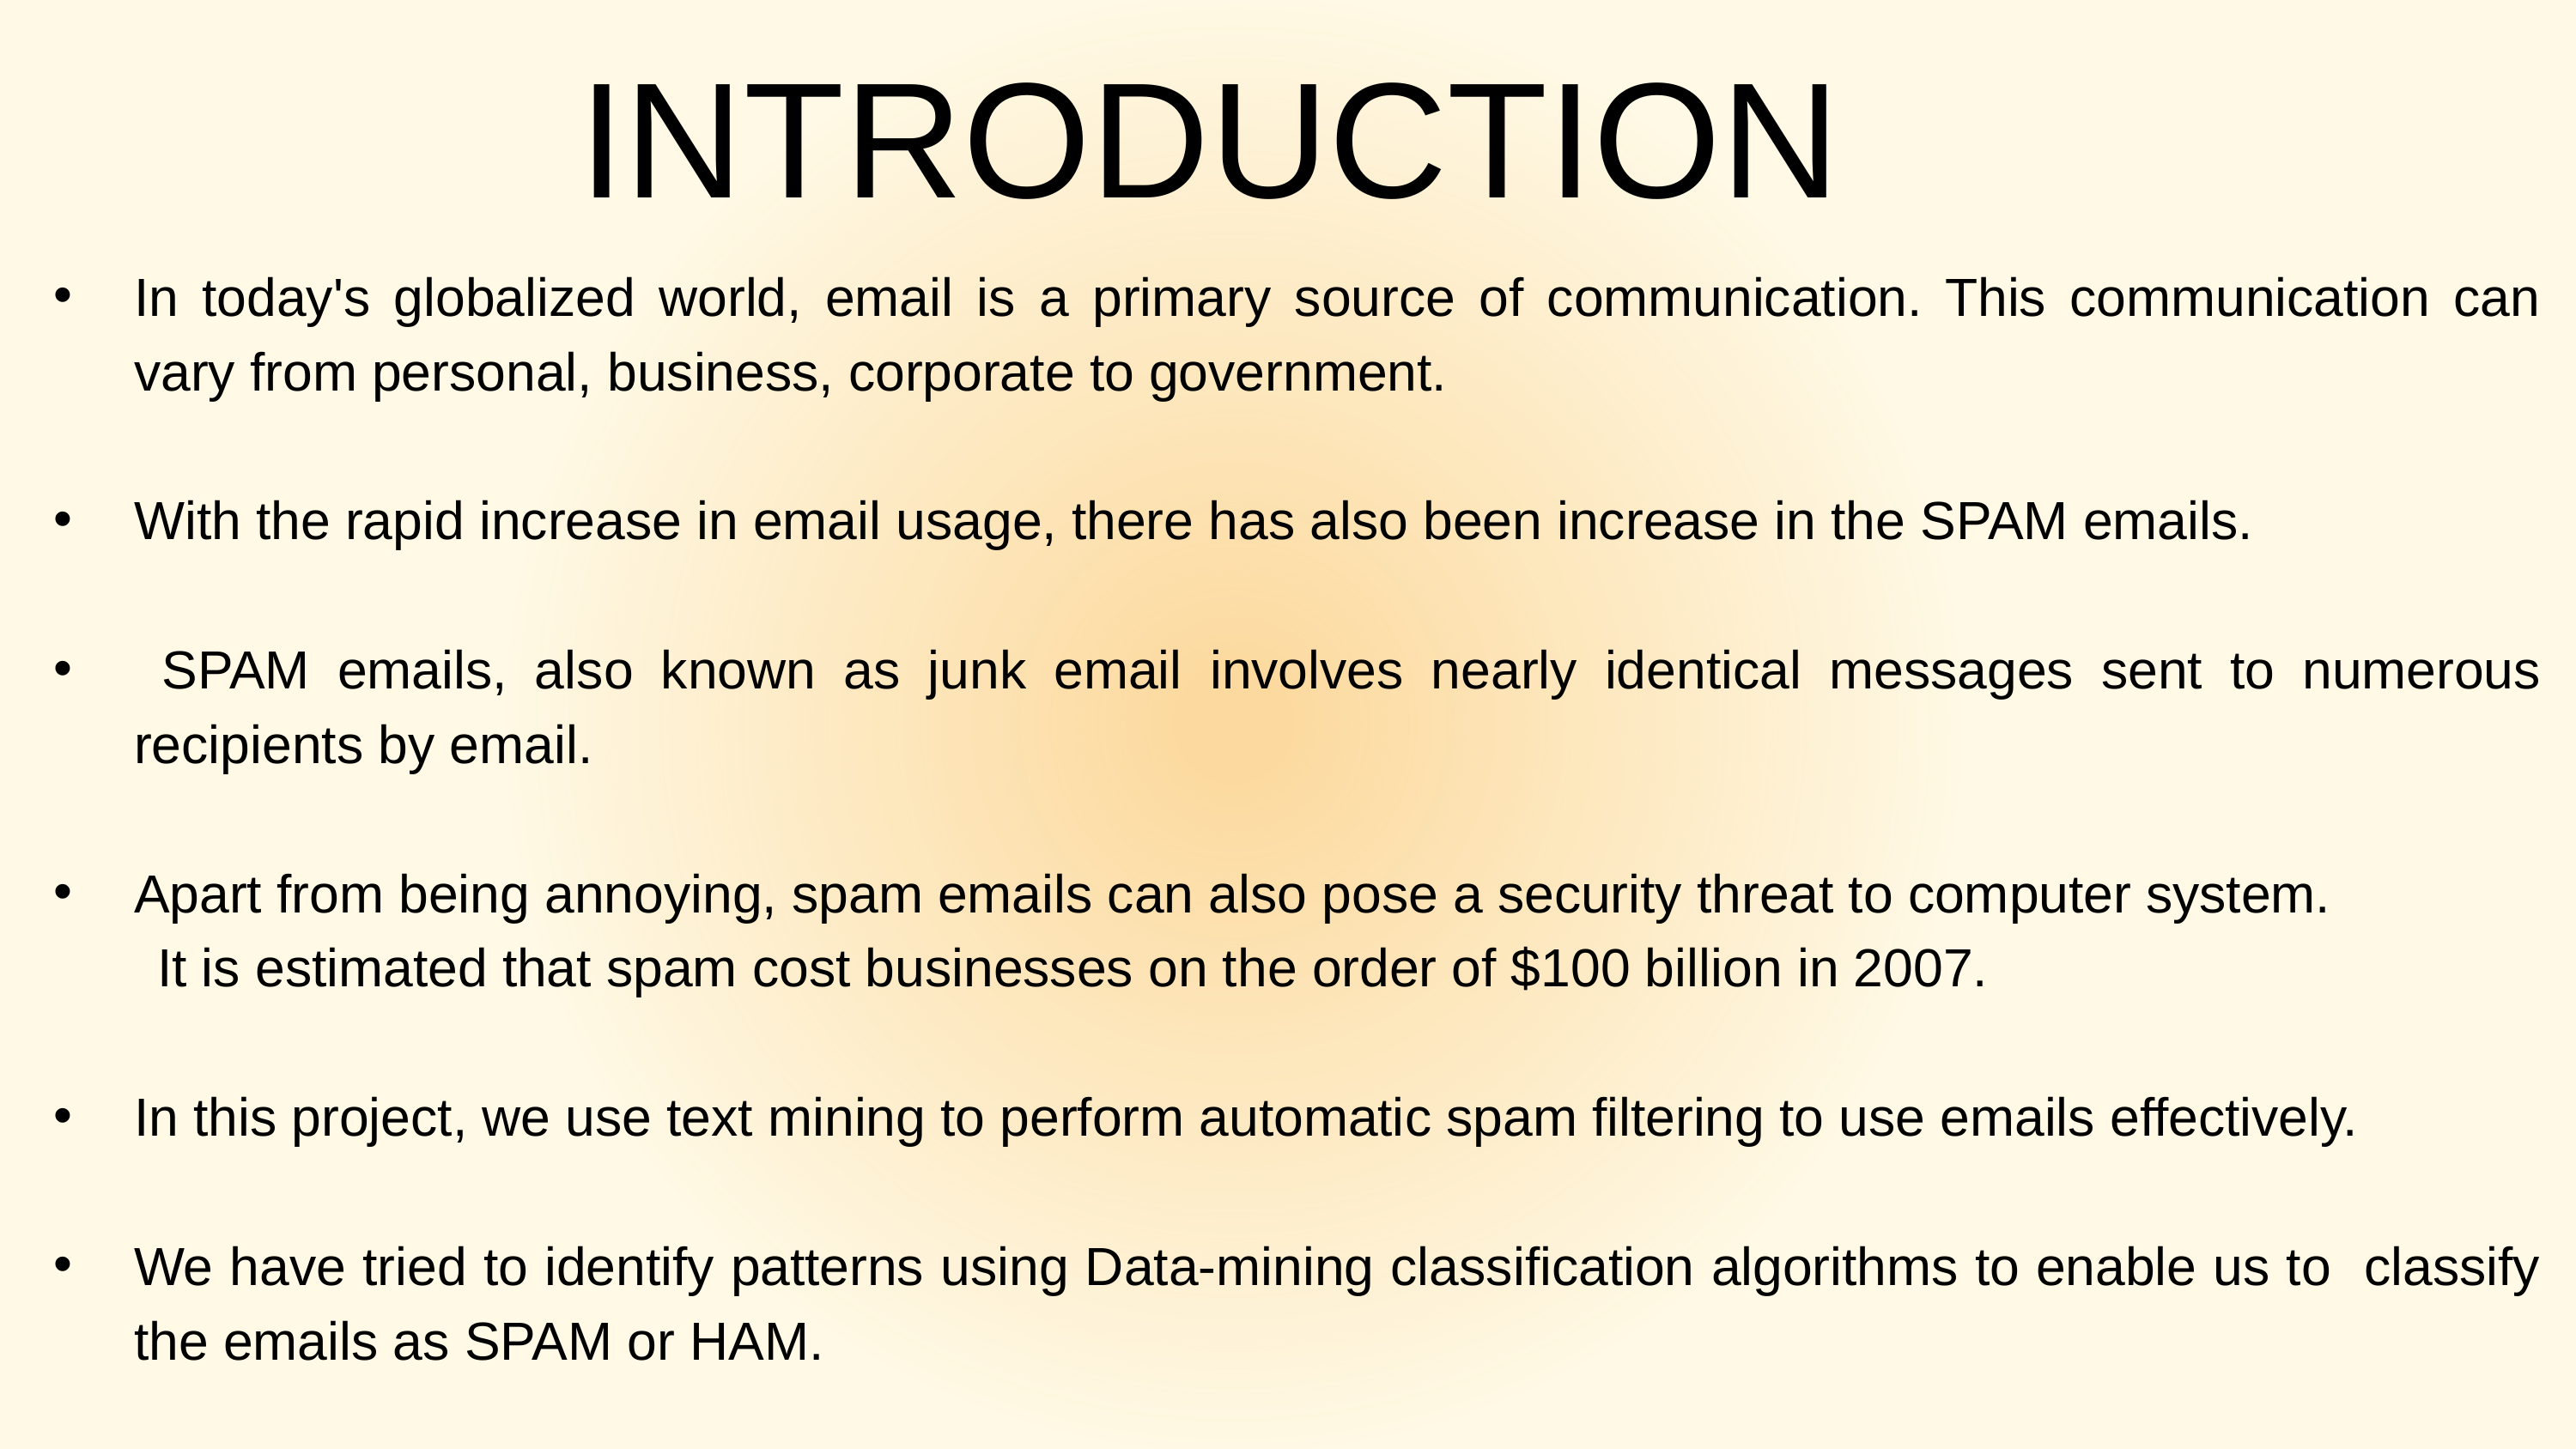

INTRODUCTION

﻿In today's globalized world, email is a primary source of communication. This communication can vary from personal, business, corporate to government.

With the rapid increase in email usage, there has also been increase in the SPAM emails.

 SPAM emails, also known as junk email involves nearly identical messages sent to numerous recipients by email.

Apart from being annoying, spam emails can also pose a security threat to computer system.
       It is estimated that spam cost businesses on the order of $100 billion in 2007.

In this project, we use text mining to perform automatic spam filtering to use emails effectively.

We have tried to identify patterns using Data-mining classification algorithms to enable us to  classify the emails as SPAM or HAM.